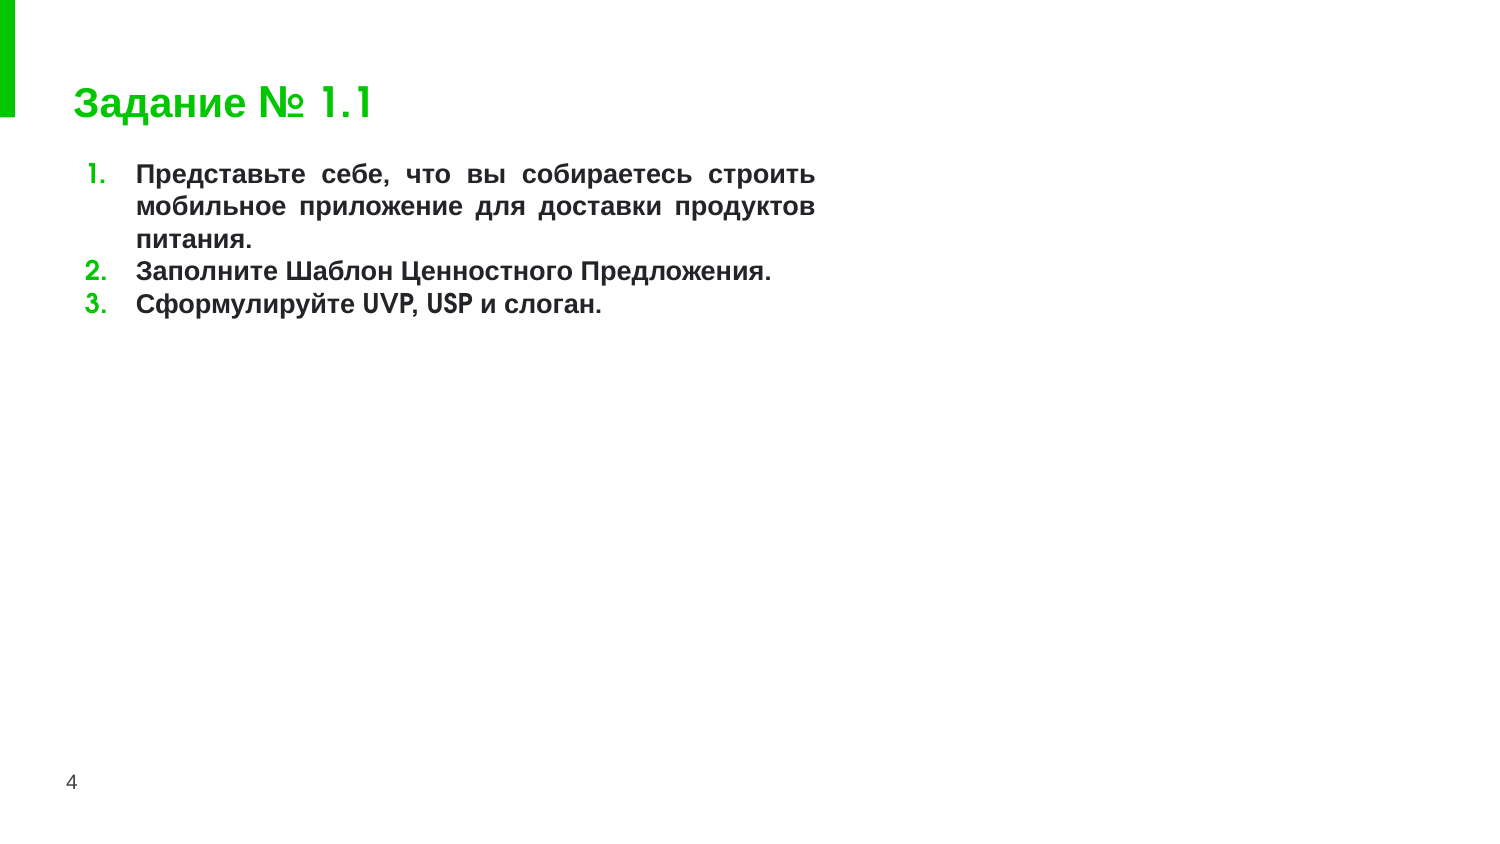

# Задание № 1.1
Представьте себе, что вы собираетесь строить мобильное приложение для доставки продуктов питания.
Заполните Шаблон Ценностного Предложения.
Сформулируйте UVP, USP и слоган.

4